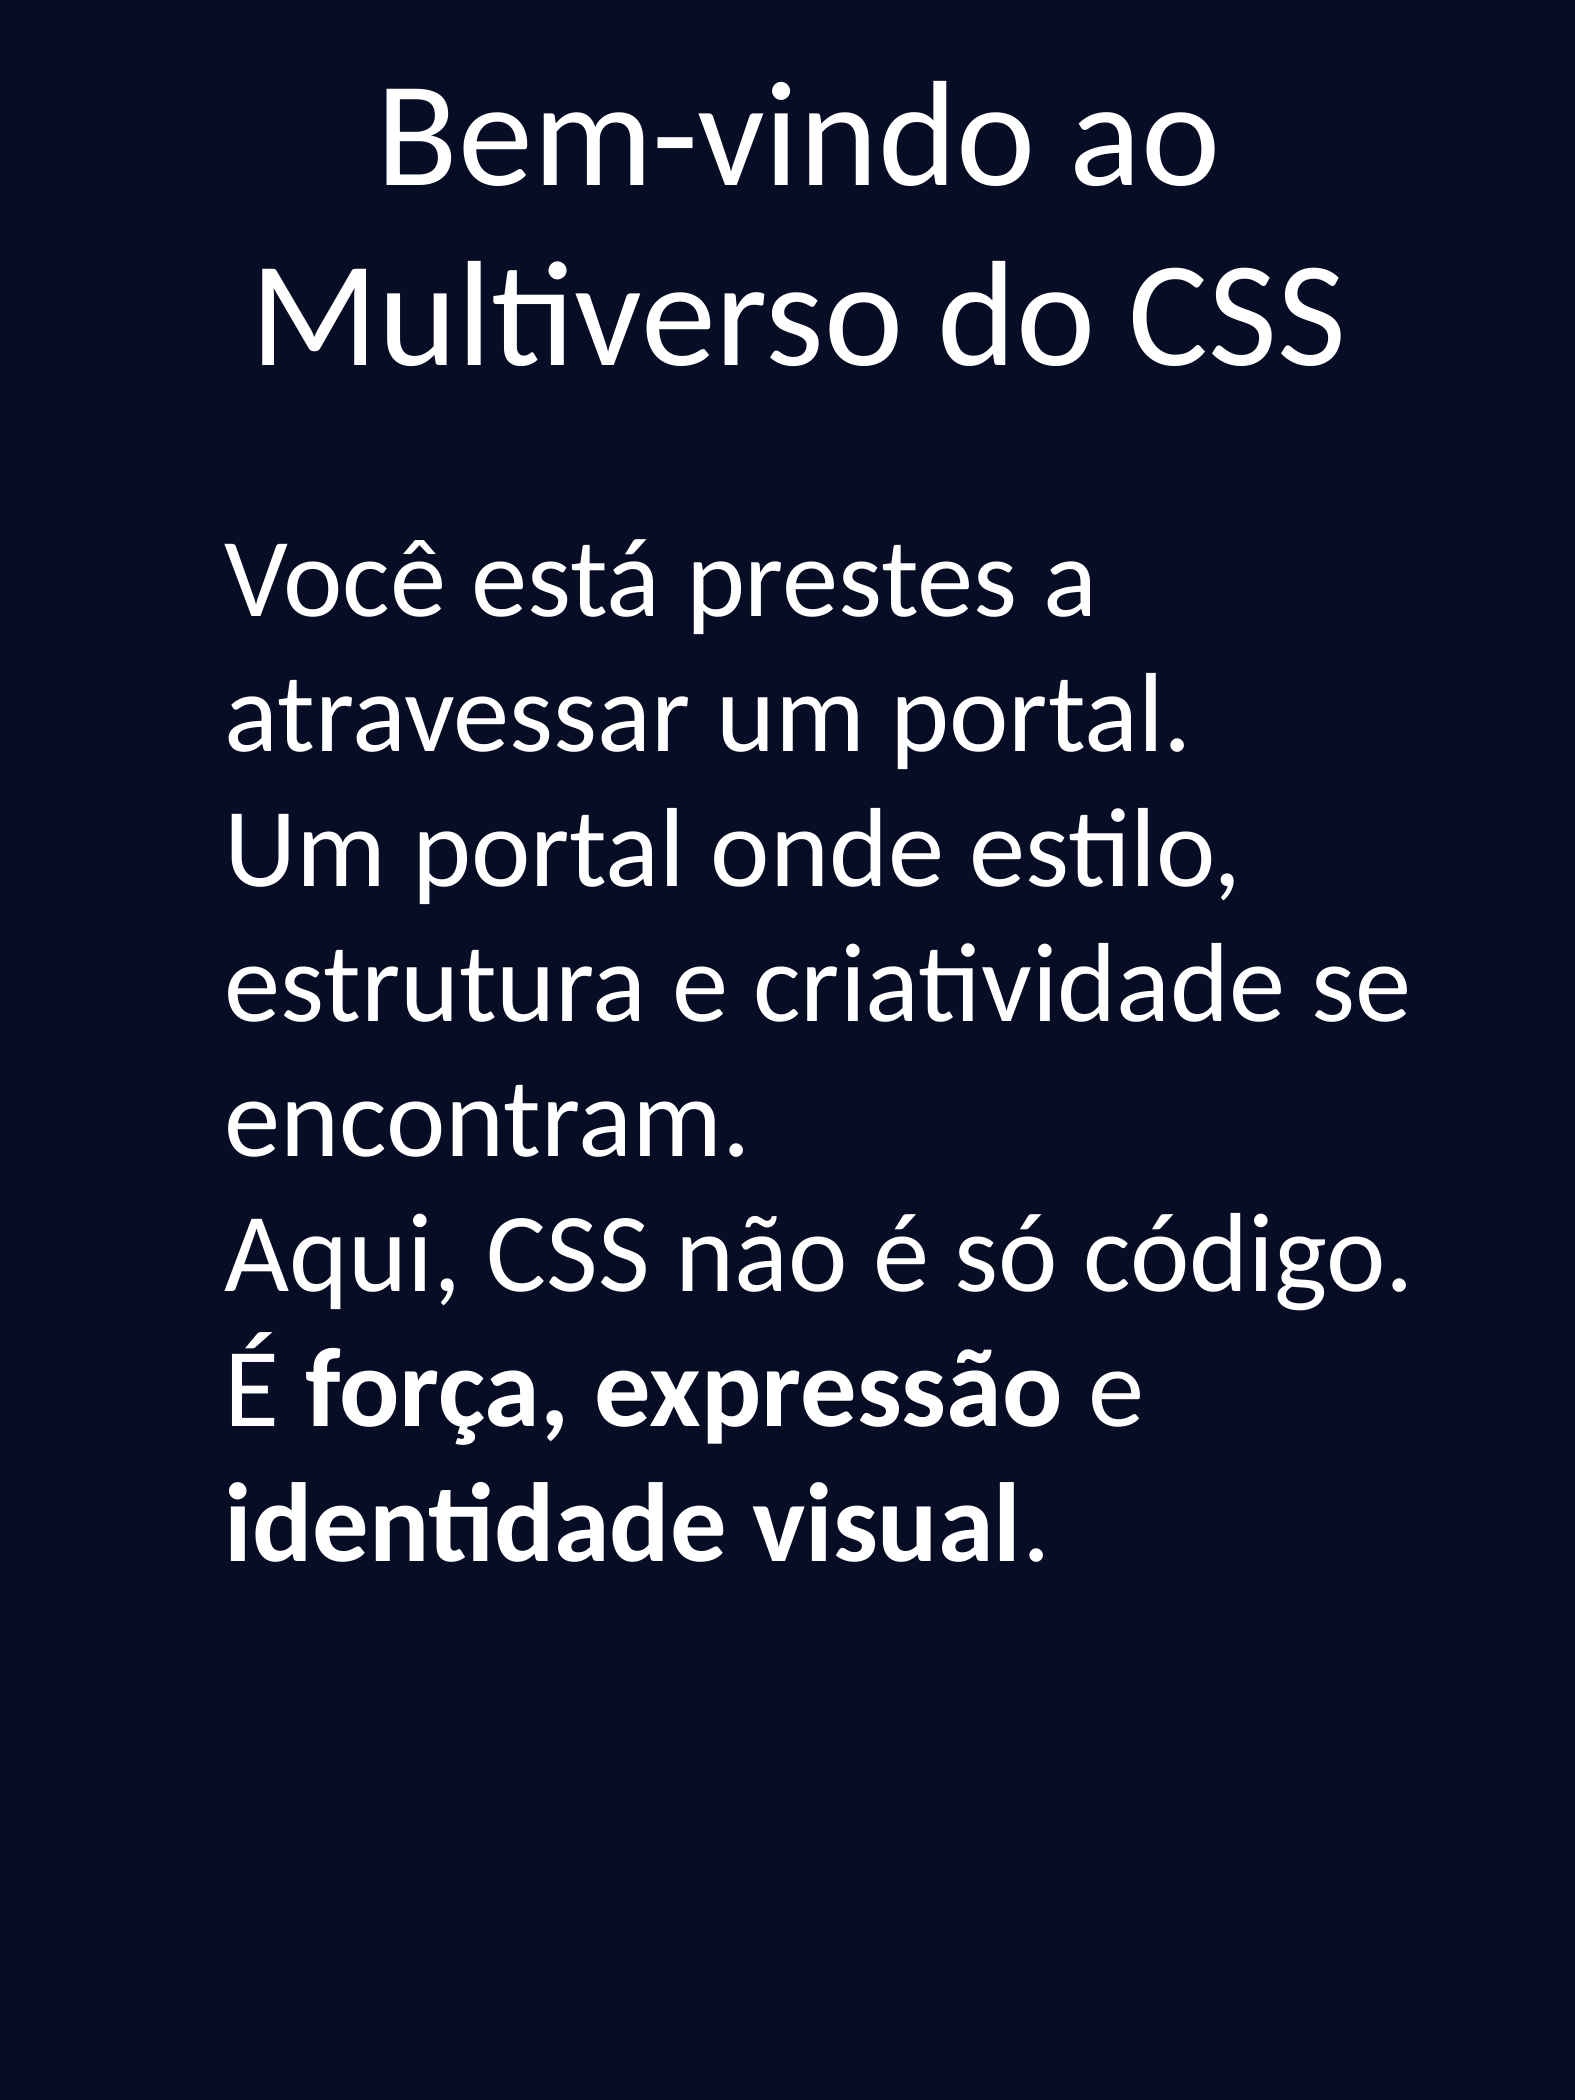

Bem-vindo ao Multiverso do CSS
Você está prestes a atravessar um portal.
Um portal onde estilo, estrutura e criatividade se encontram.
Aqui, CSS não é só código.
É força, expressão e identidade visual.